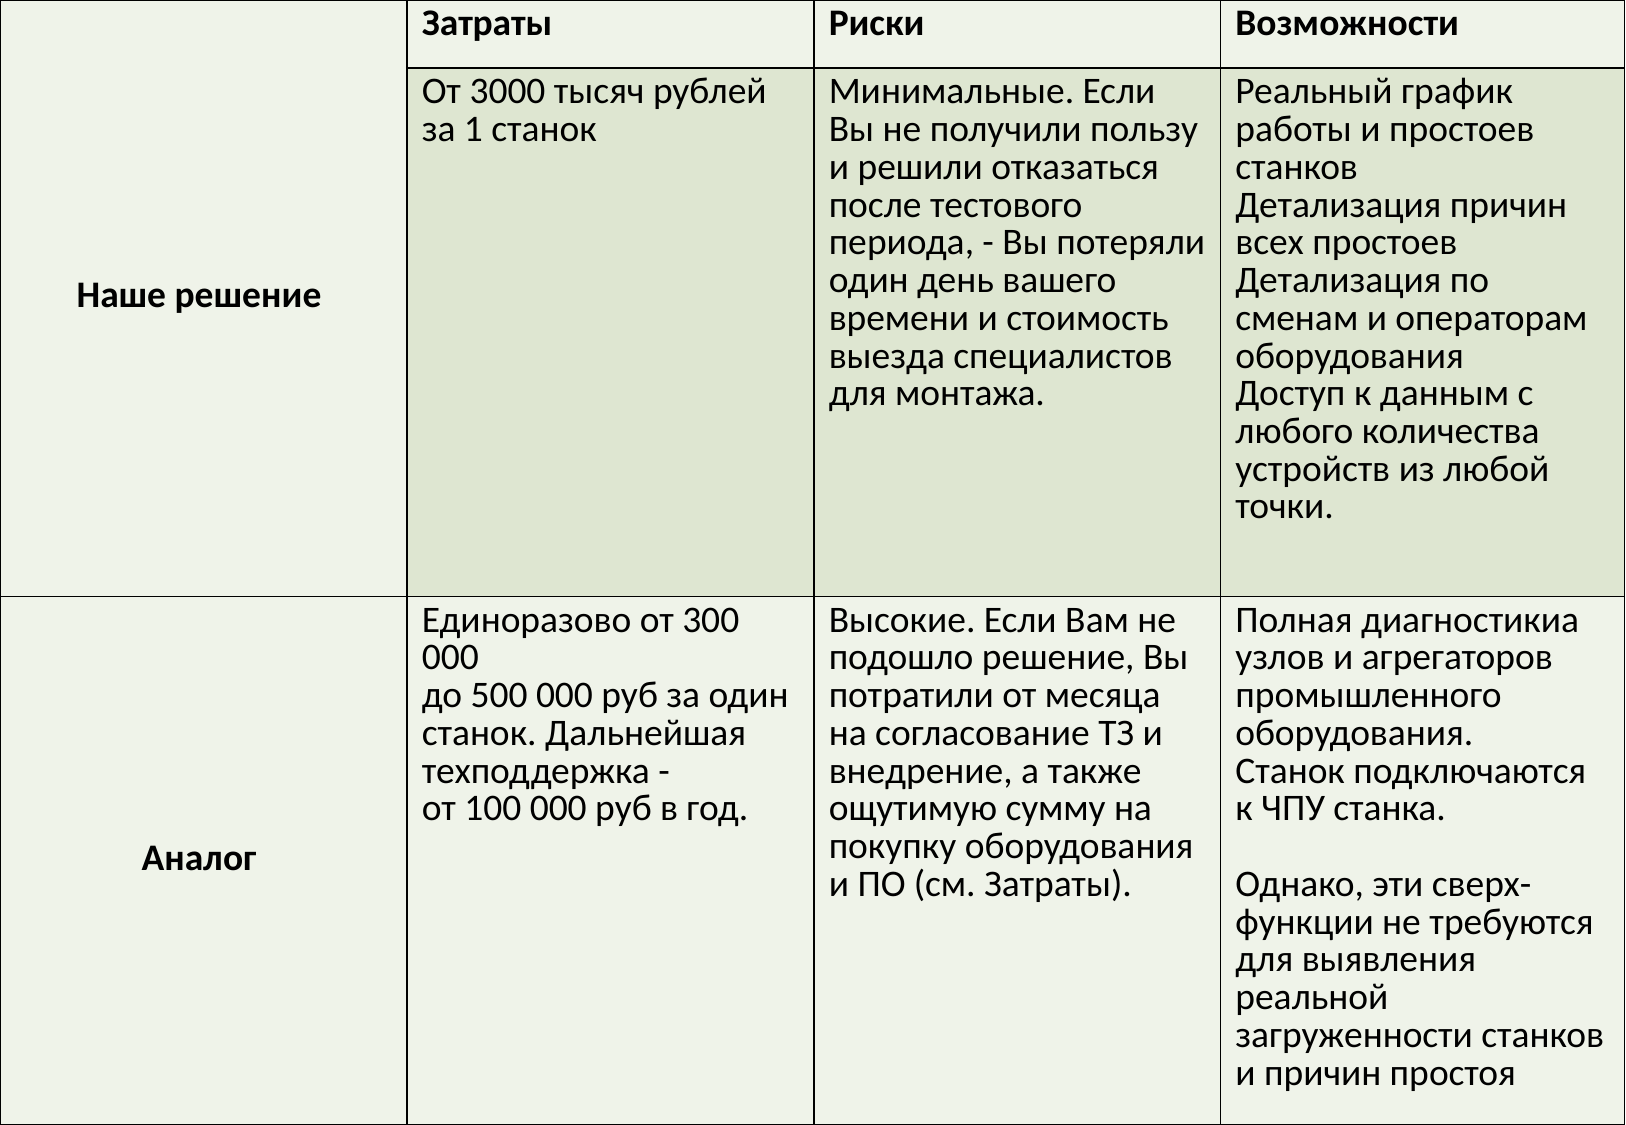

| Наше решение | Затраты | Риски | Возможности |
| --- | --- | --- | --- |
|  | От 3000 тысяч рублей за 1 станок | Минимальные. Если Вы не получили пользу и решили отказаться после тестового периода, - Вы потеряли один день вашего времени и стоимость выезда специалистов для монтажа. | Реальный график работы и простоев станков Детализация причин всех простоев Детализация по сменам и операторам оборудования Доступ к данным с любого количества устройств из любой точки. |
| Аналог | Единоразово от 300 000 до 500 000 руб за один станок. Дальнейшая техподдержка - от 100 000 руб в год. | Высокие. Если Вам не подошло решение, Вы потратили от месяца на согласование ТЗ и внедрение, а также ощутимую сумму на покупку оборудования и ПО (см. Затраты). | Полная диагностикиа узлов и агрегаторов промышленного оборудования. Станок подключаются к ЧПУ станка. Однако, эти сверх-функции не требуются для выявления реальной загруженности станков и причин простоя |